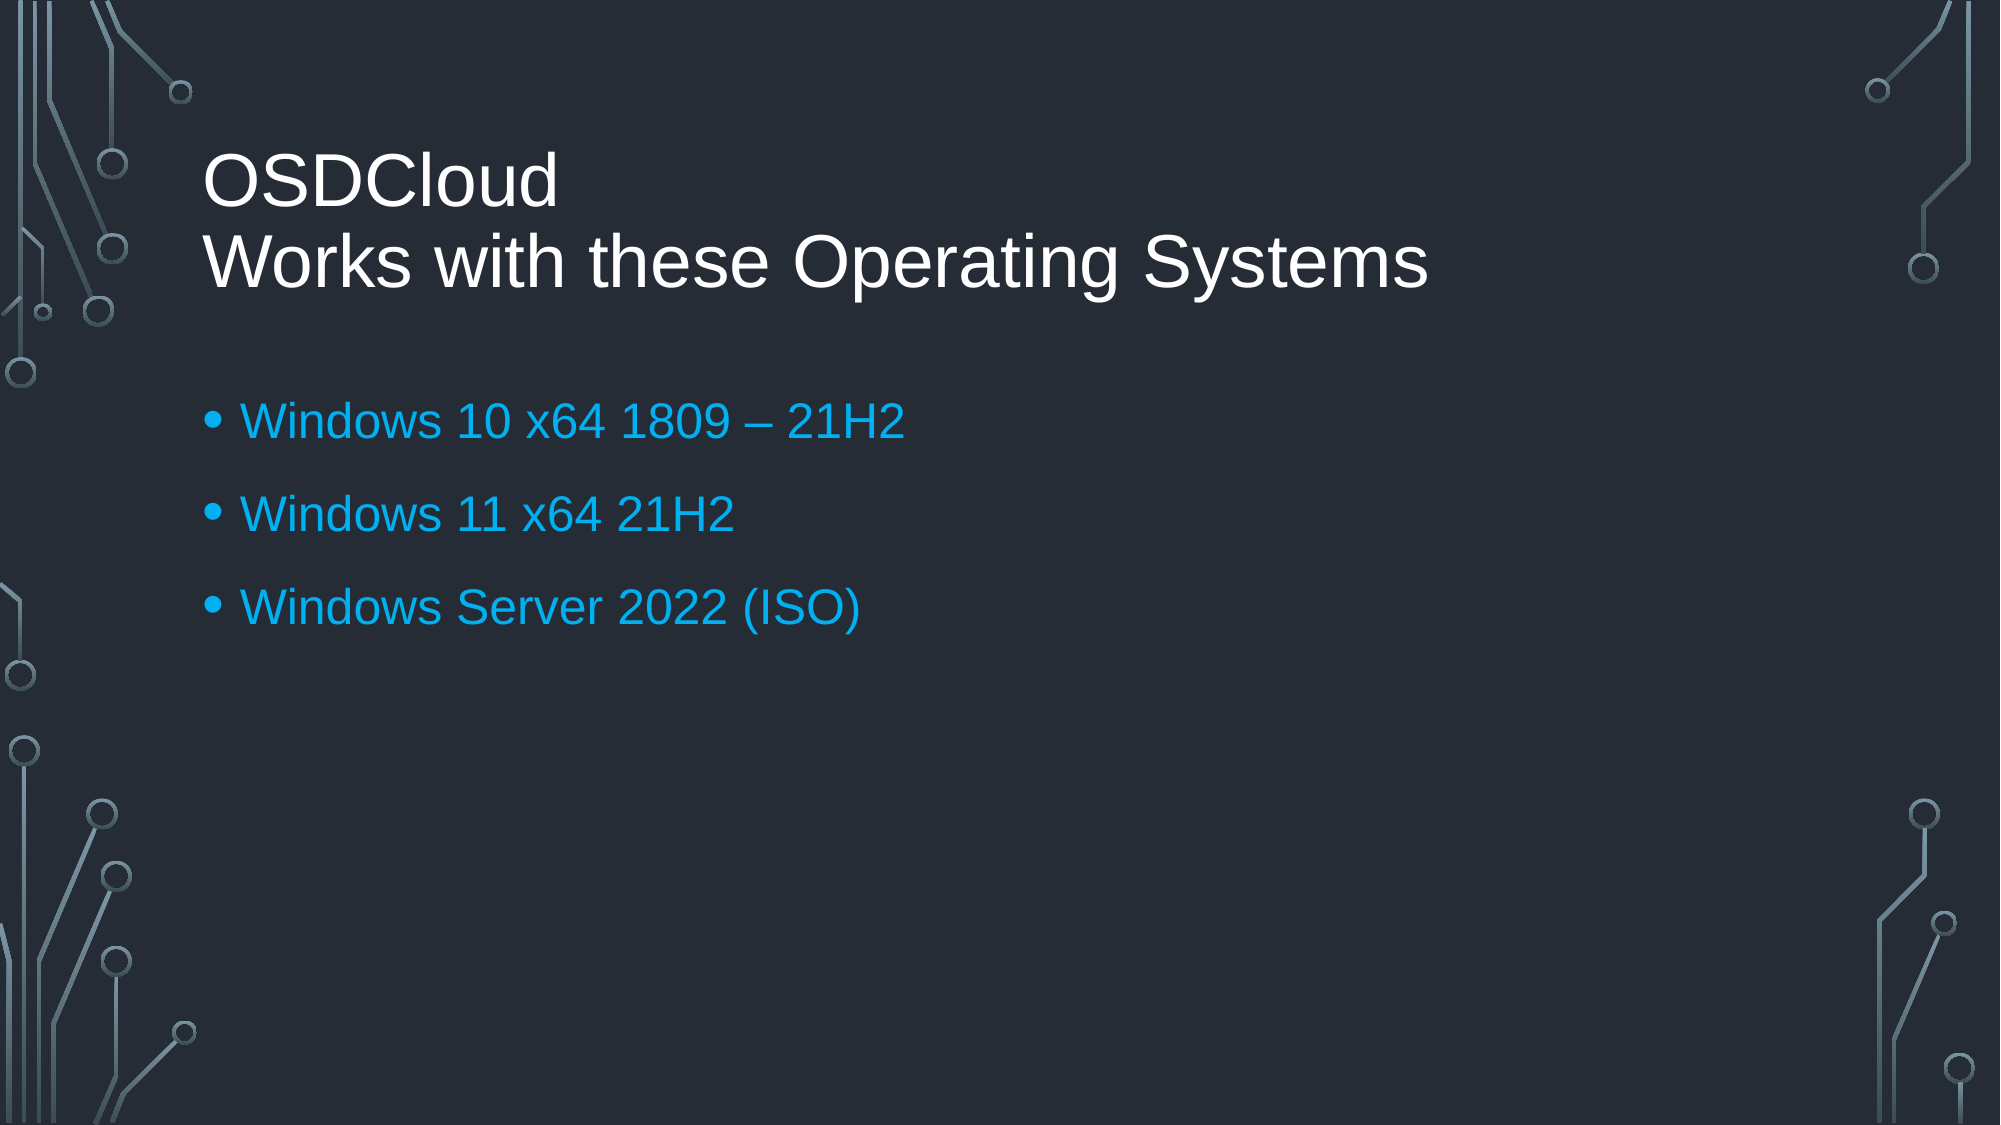

# OSDCloud Works with these Operating Systems
Windows 10 x64 1809 – 21H2
Windows 11 x64 21H2
Windows Server 2022 (ISO)